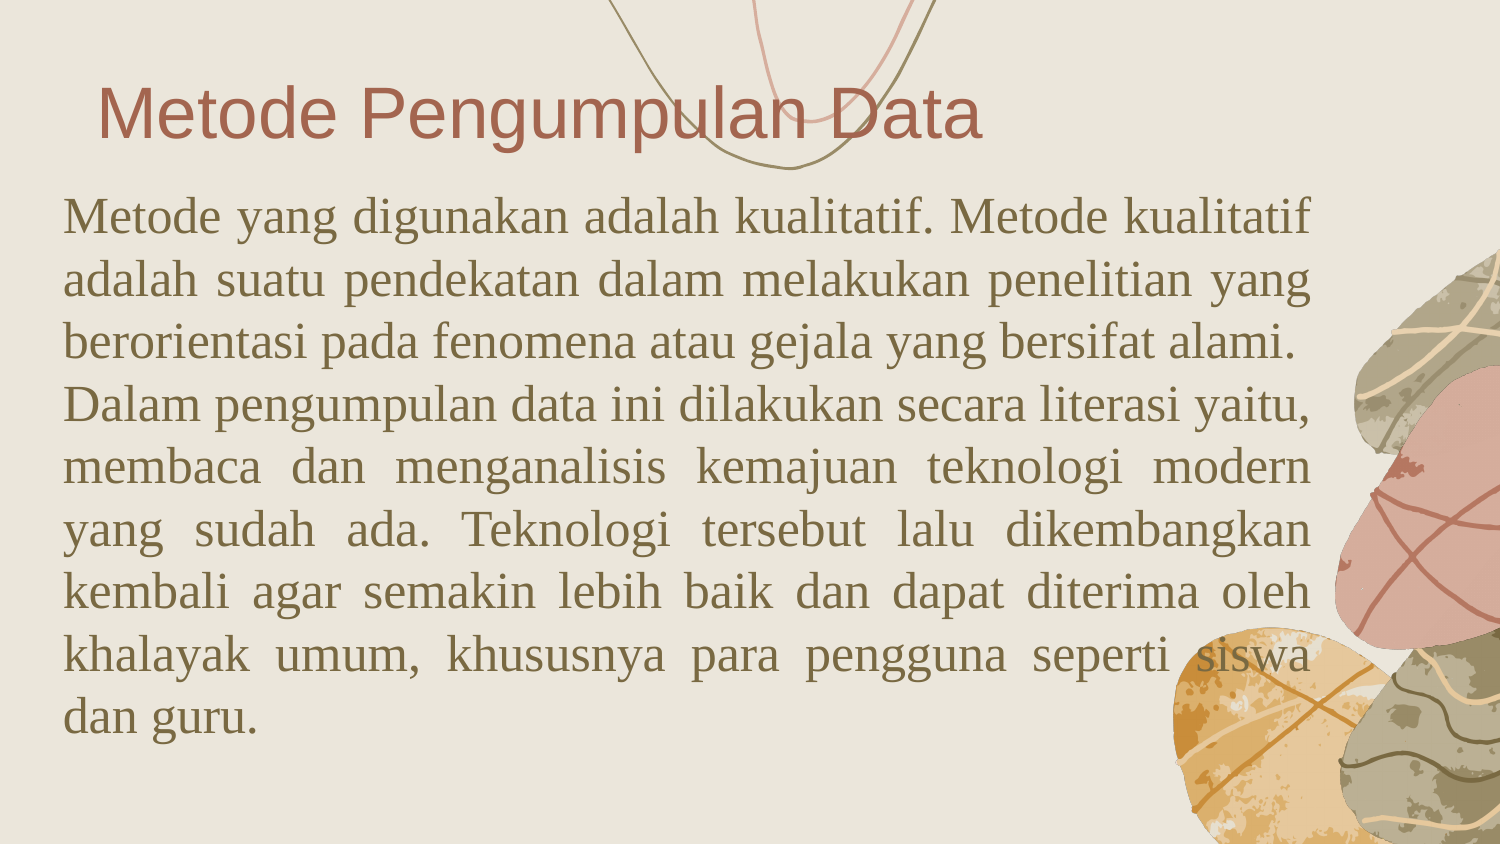

# Metode Pengumpulan Data
Metode yang digunakan adalah kualitatif. Metode kualitatif adalah suatu pendekatan dalam melakukan penelitian yang berorientasi pada fenomena atau gejala yang bersifat alami.
Dalam pengumpulan data ini dilakukan secara literasi yaitu, membaca dan menganalisis kemajuan teknologi modern yang sudah ada. Teknologi tersebut lalu dikembangkan kembali agar semakin lebih baik dan dapat diterima oleh khalayak umum, khususnya para pengguna seperti siswa dan guru.